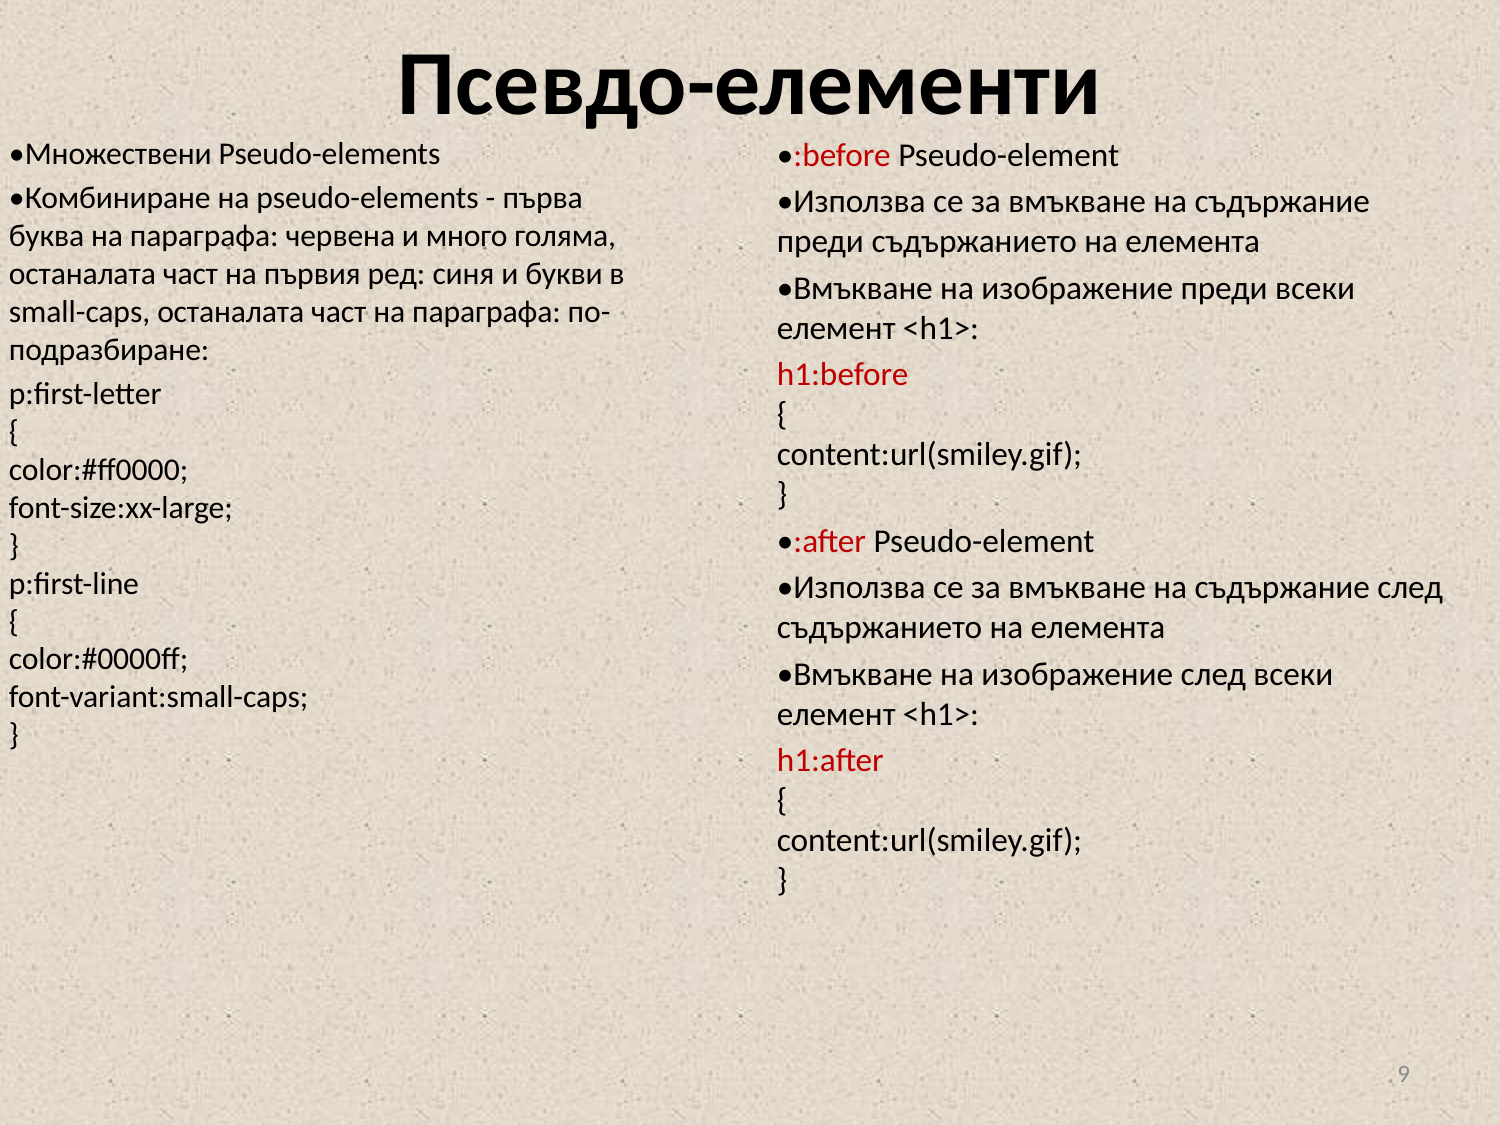

# Псевдо-елементи
•Множествени Pseudo-elements
•Комбиниране на pseudo-elements - първа буква на параграфа: червена и много голяма, останалата част на първия ред: синя и букви в small-caps, останалата част на параграфа: по-подразбиране:
p:first-letter
{
color:#ff0000;
font-size:xx-large;
}
p:first-line
{
color:#0000ff;
font-variant:small-caps;
}

•:before Pseudo-element
•Използва се за вмъкване на съдържание преди съдържанието на елемента
•Вмъкване на изображение преди всеки елемент <h1>:
h1:before
{
content:url(smiley.gif);
}
•:after Pseudo-element
•Използва се за вмъкване на съдържание след съдържанието на елемента
•Вмъкване на изображение след всеки елемент <h1>:
h1:after
{
content:url(smiley.gif);
}
9